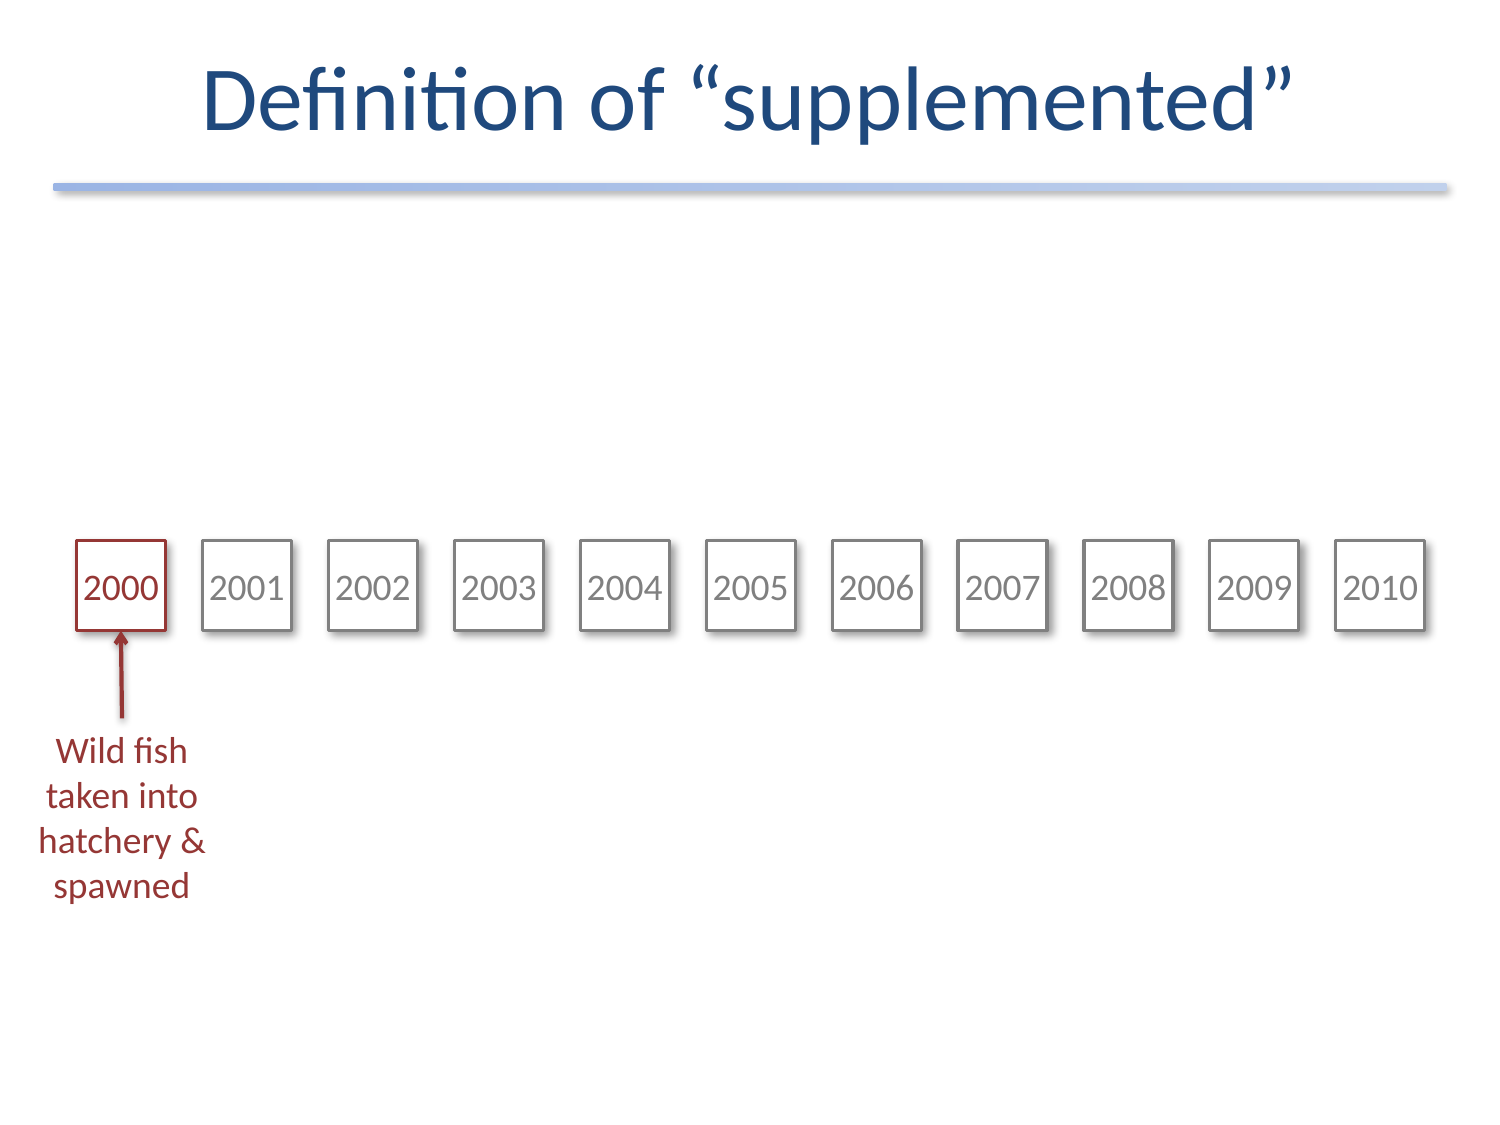

# Definition of “supplemented”

2000
2001
2002
2003
2004
2005
2006
2007
2008
2009
2010
Wild fish taken into hatchery & spawned